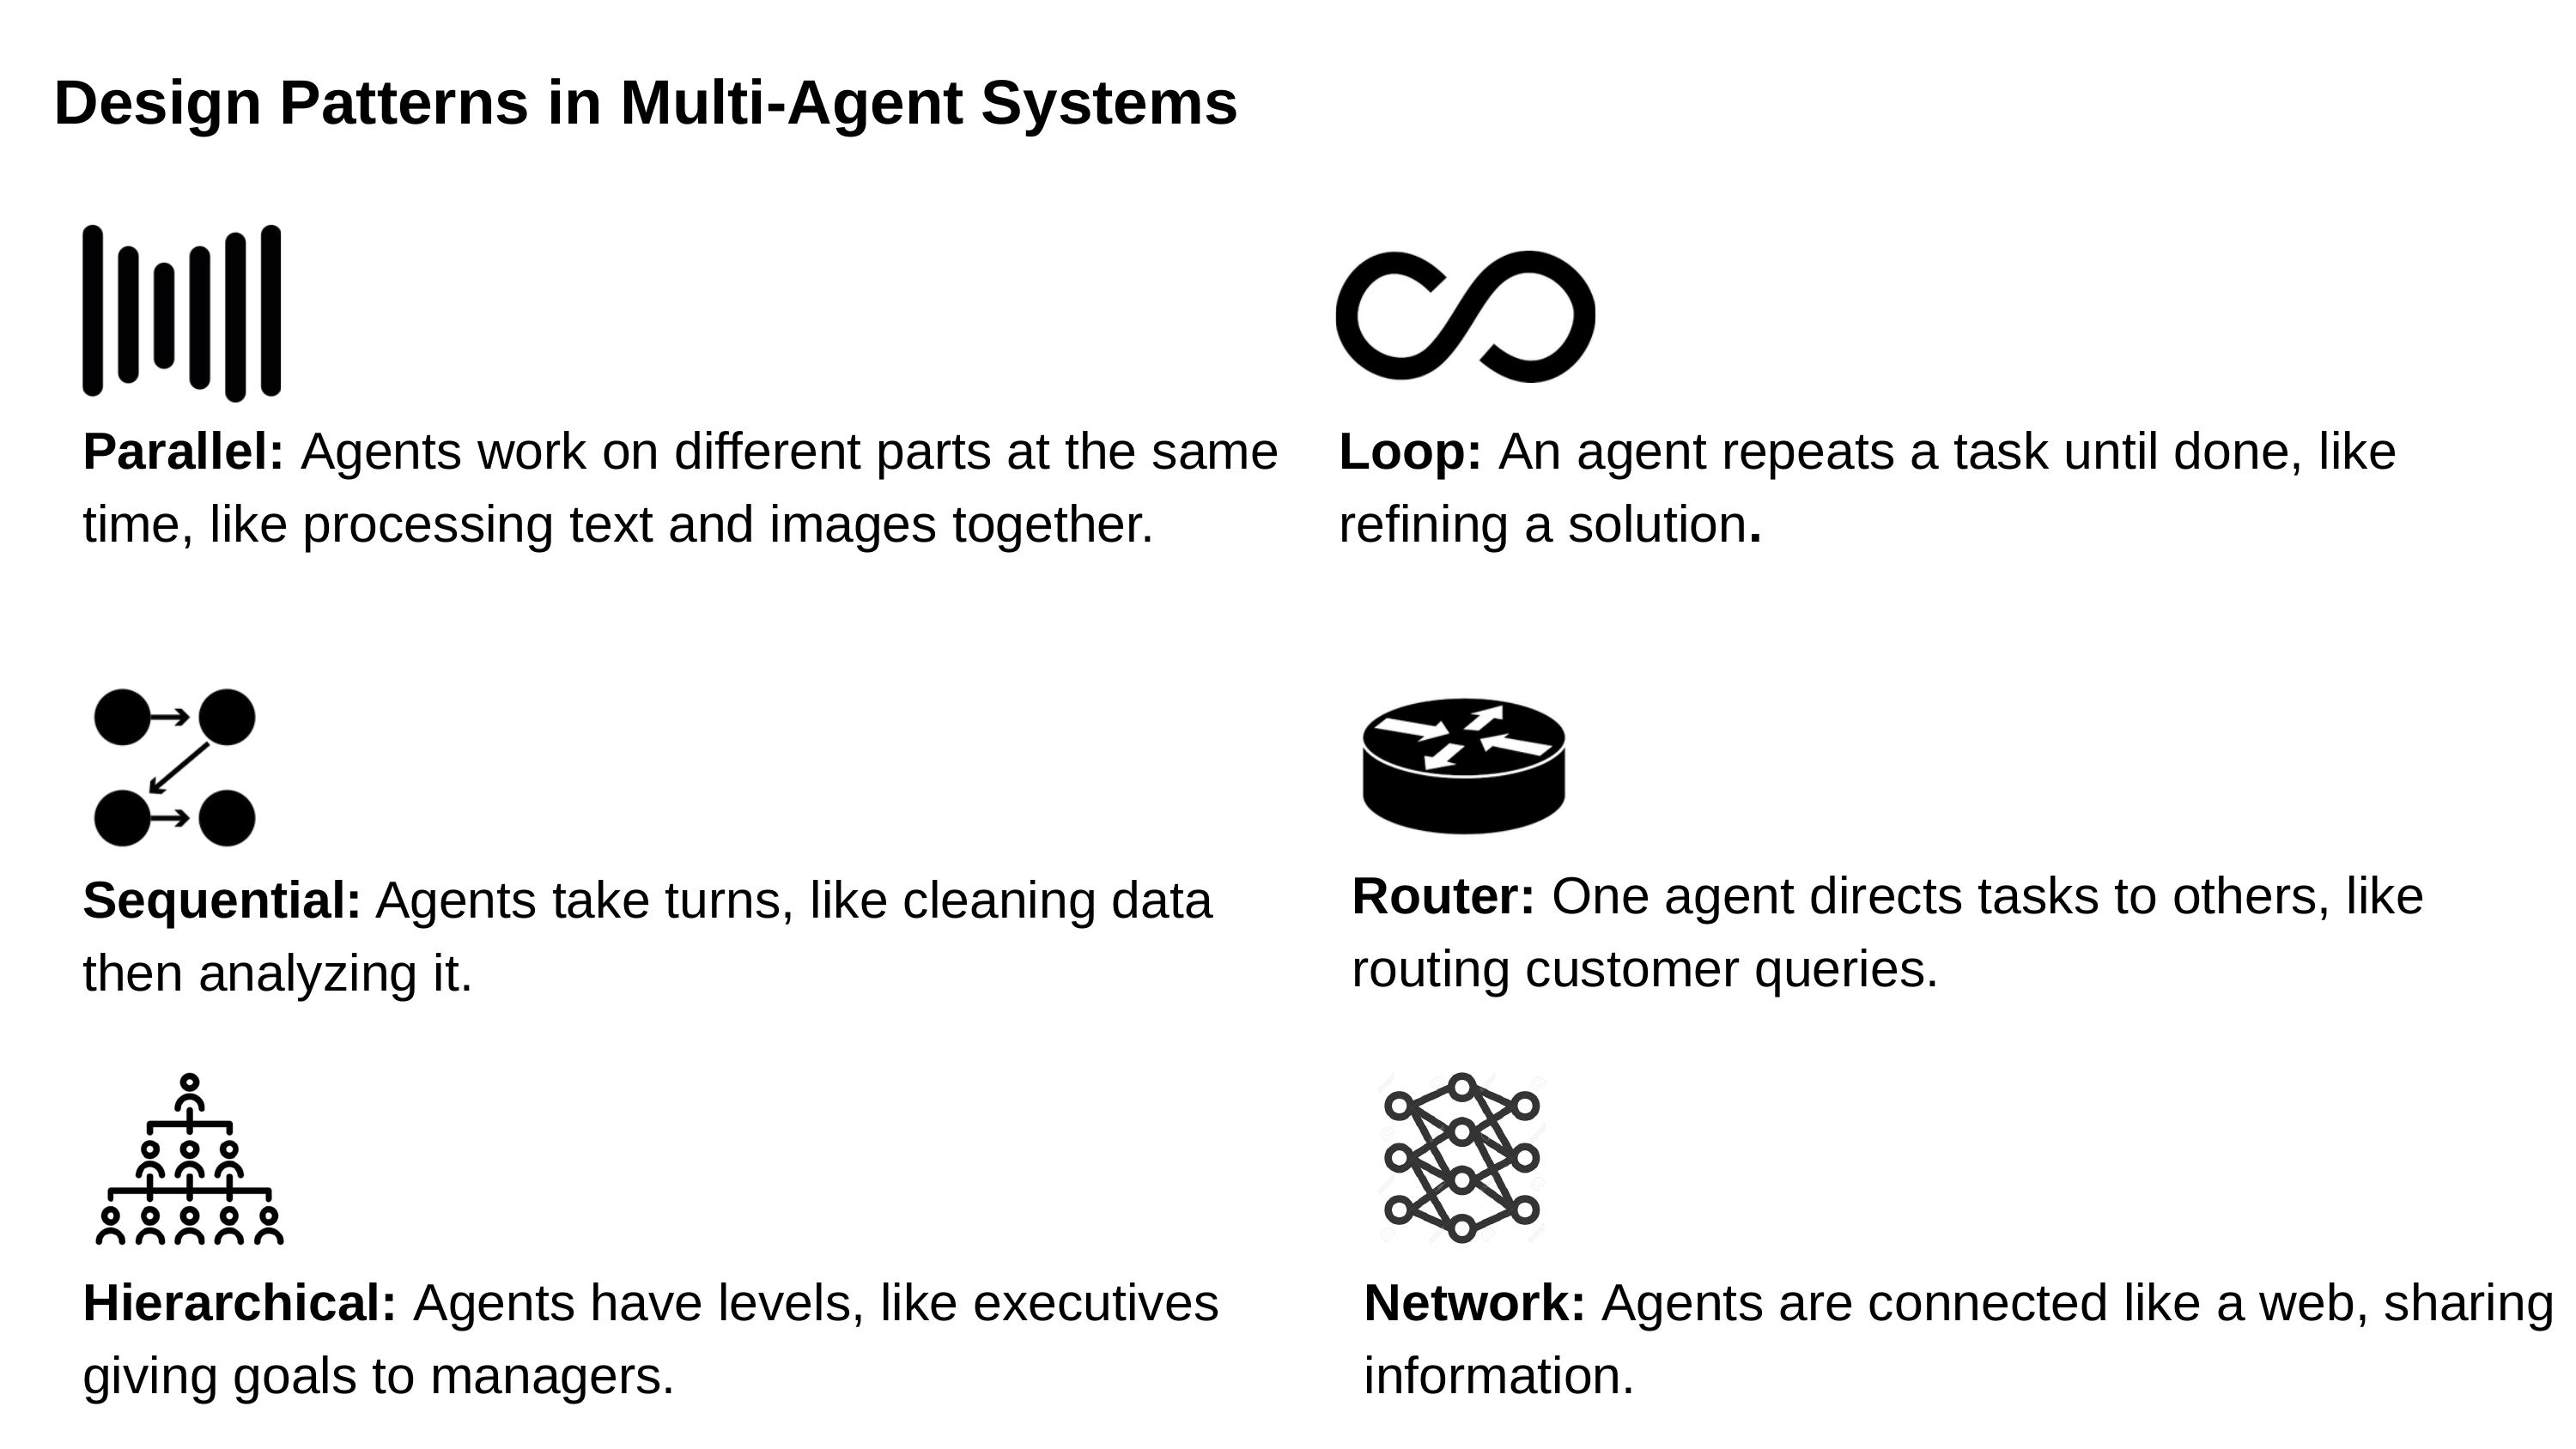

Design Patterns in Multi-Agent Systems

Parallel: Agents work on different parts at the same time, like processing text and images together.
Loop: An agent repeats a task until done, like refining a solution.

Router: One agent directs tasks to others, like routing customer queries.
Sequential: Agents take turns, like cleaning data then analyzing it.

Network: Agents are connected like a web, sharing information.

Hierarchical: Agents have levels, like executives giving goals to managers.